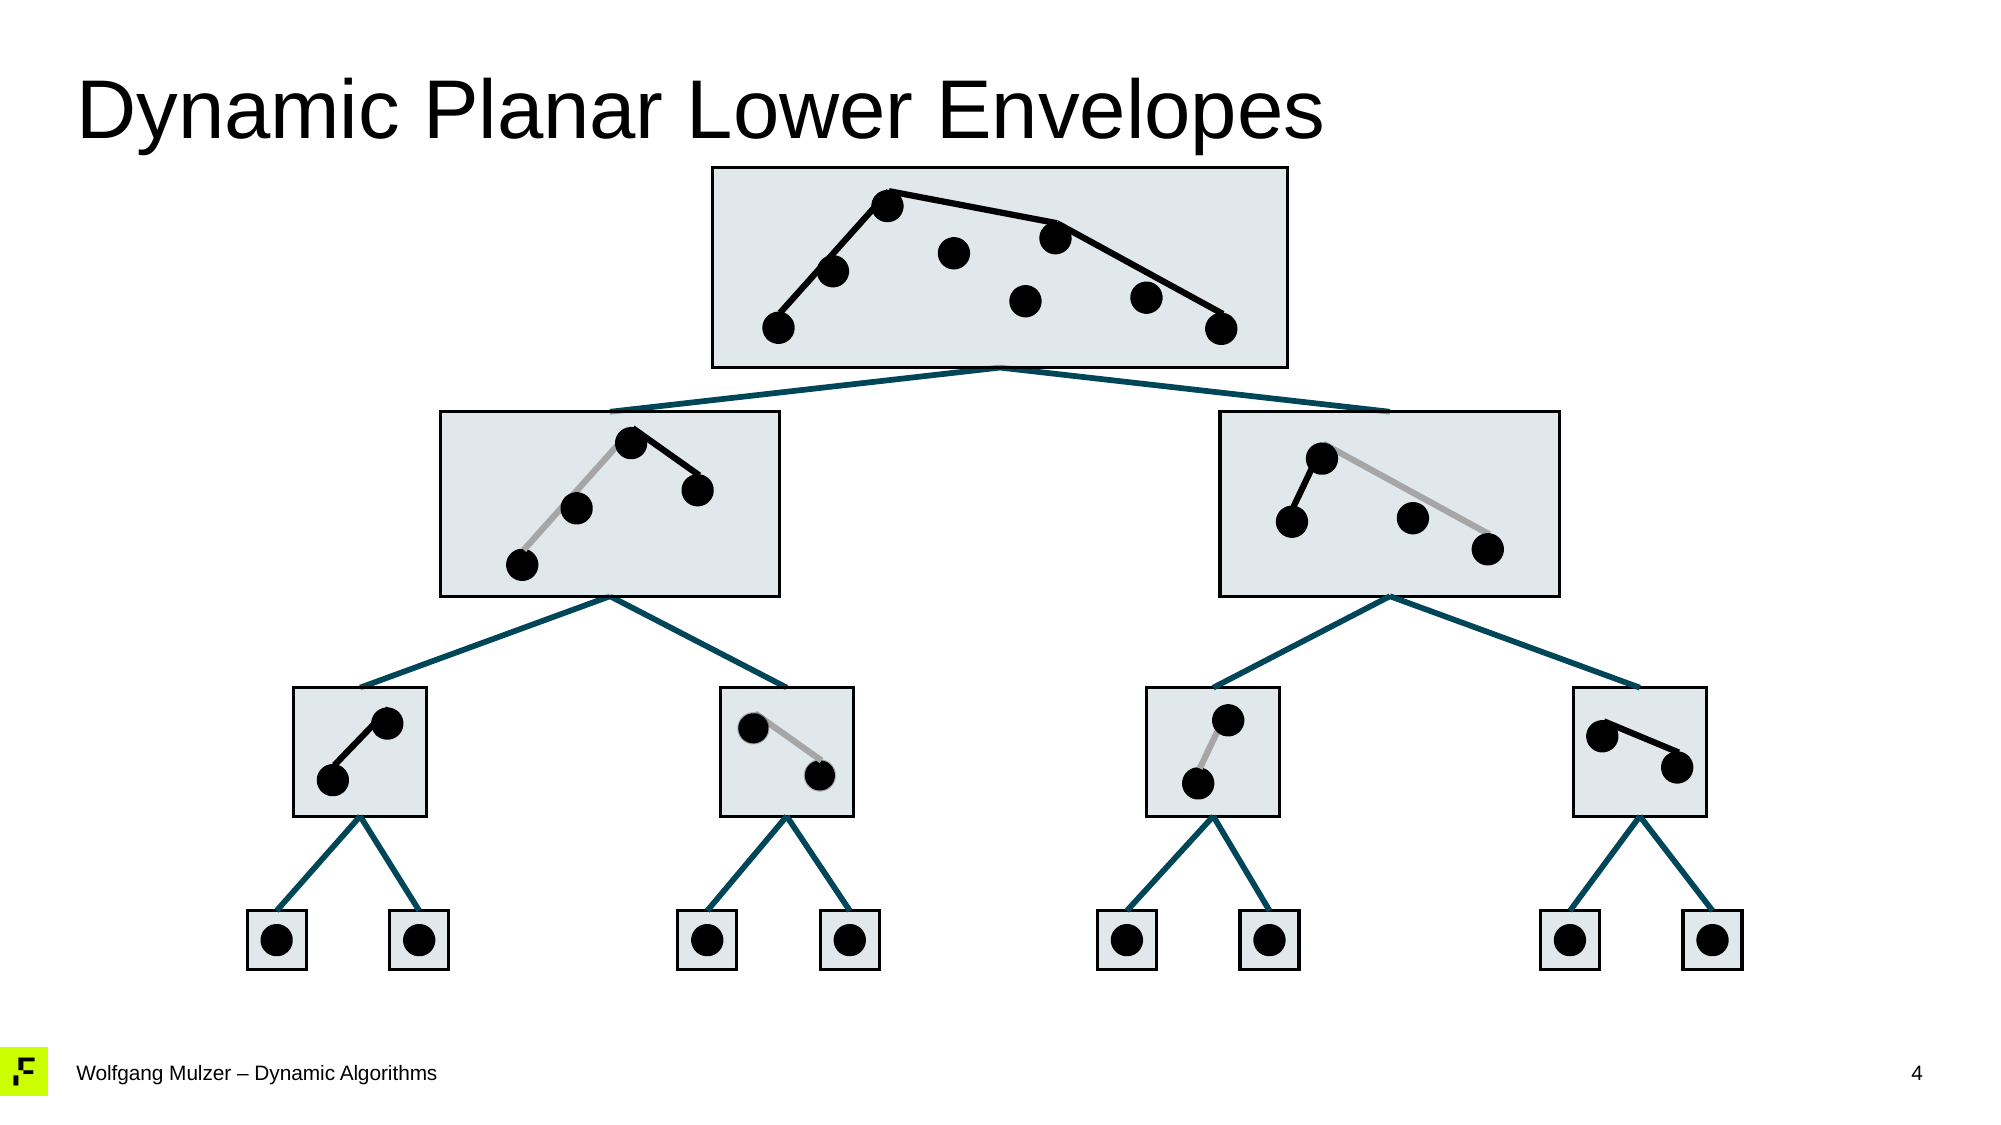

# Dynamic Planar Lower Envelopes

4
Wolfgang Mulzer – Dynamic Algorithms